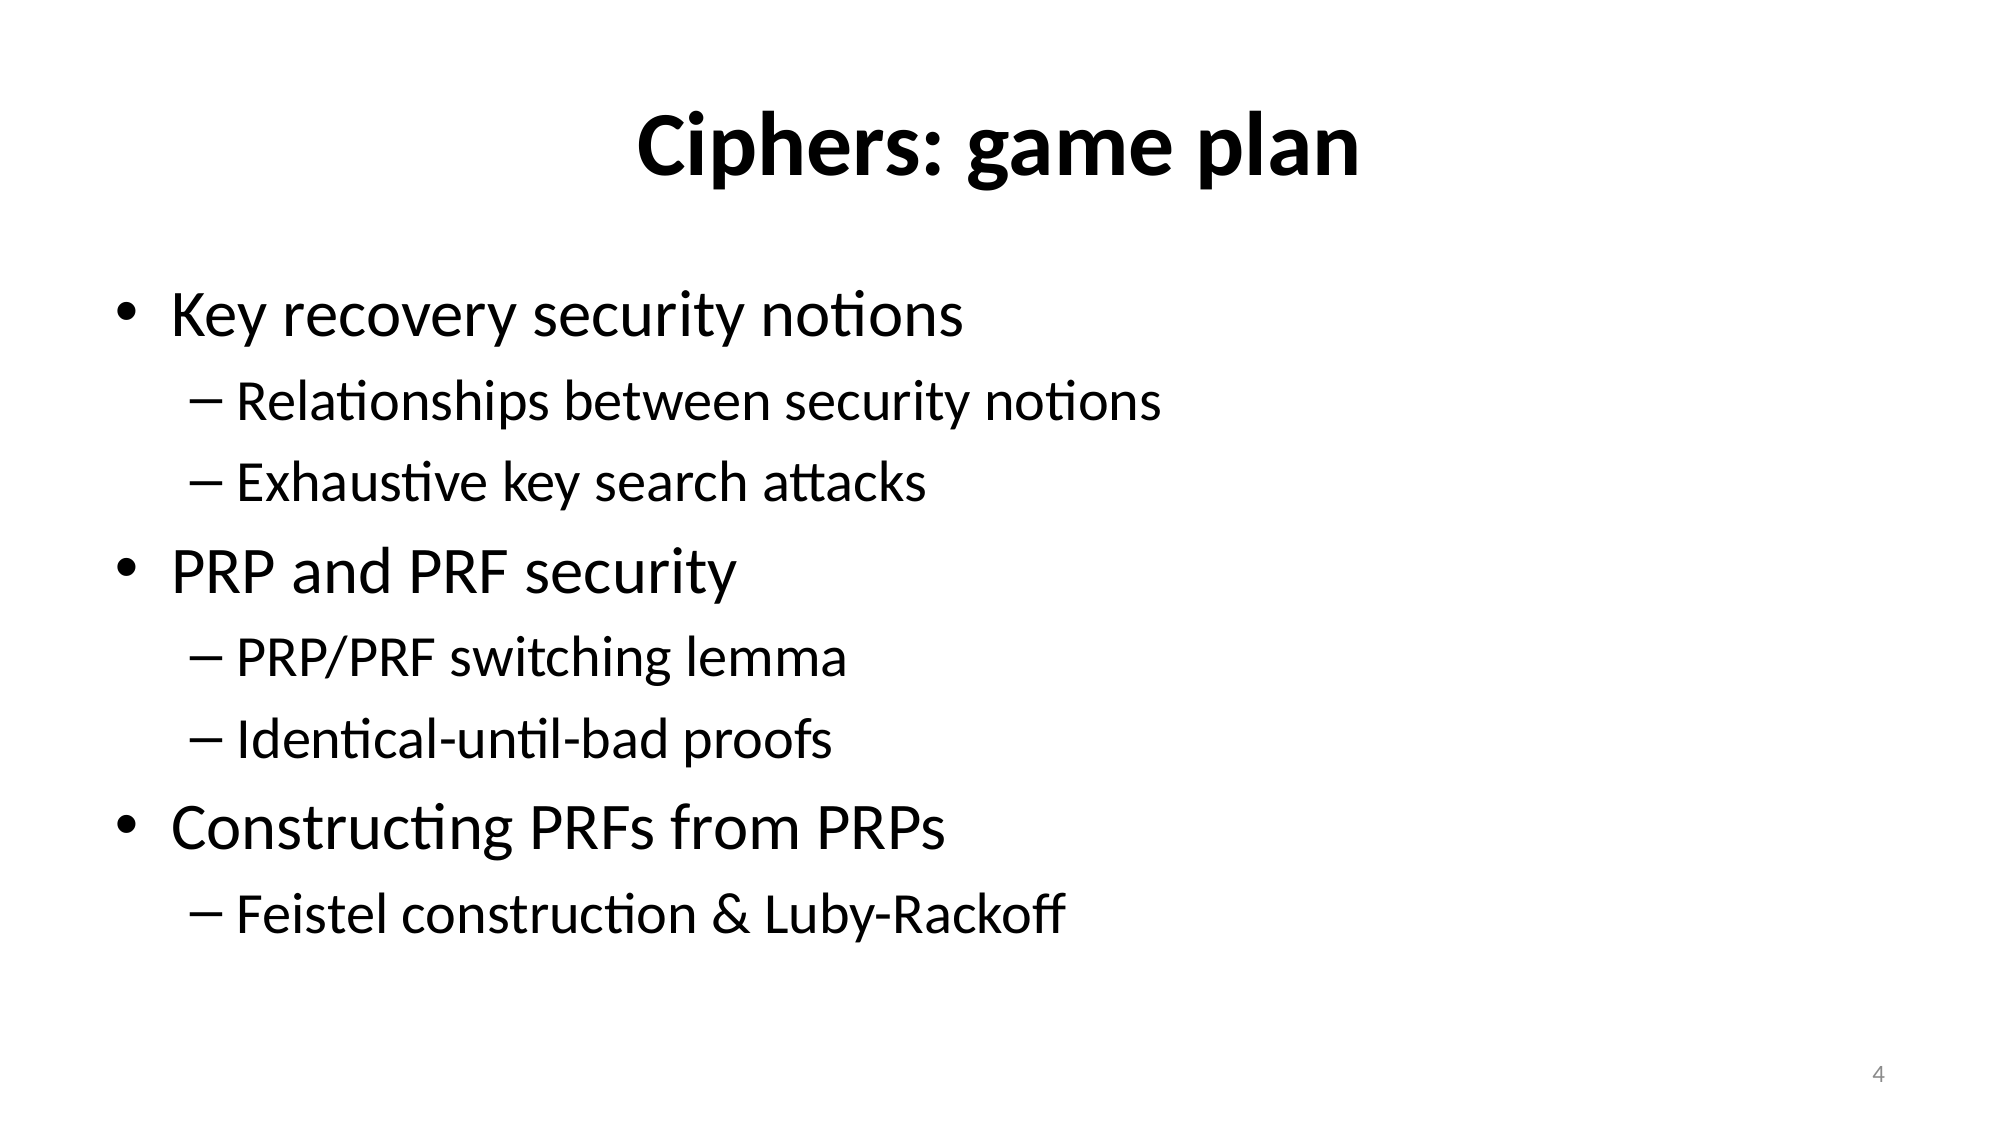

# Ciphers: game plan
Key recovery security notions
Relationships between security notions
Exhaustive key search attacks
PRP and PRF security
PRP/PRF switching lemma
Identical-until-bad proofs
Constructing PRFs from PRPs
Feistel construction & Luby-Rackoff
4